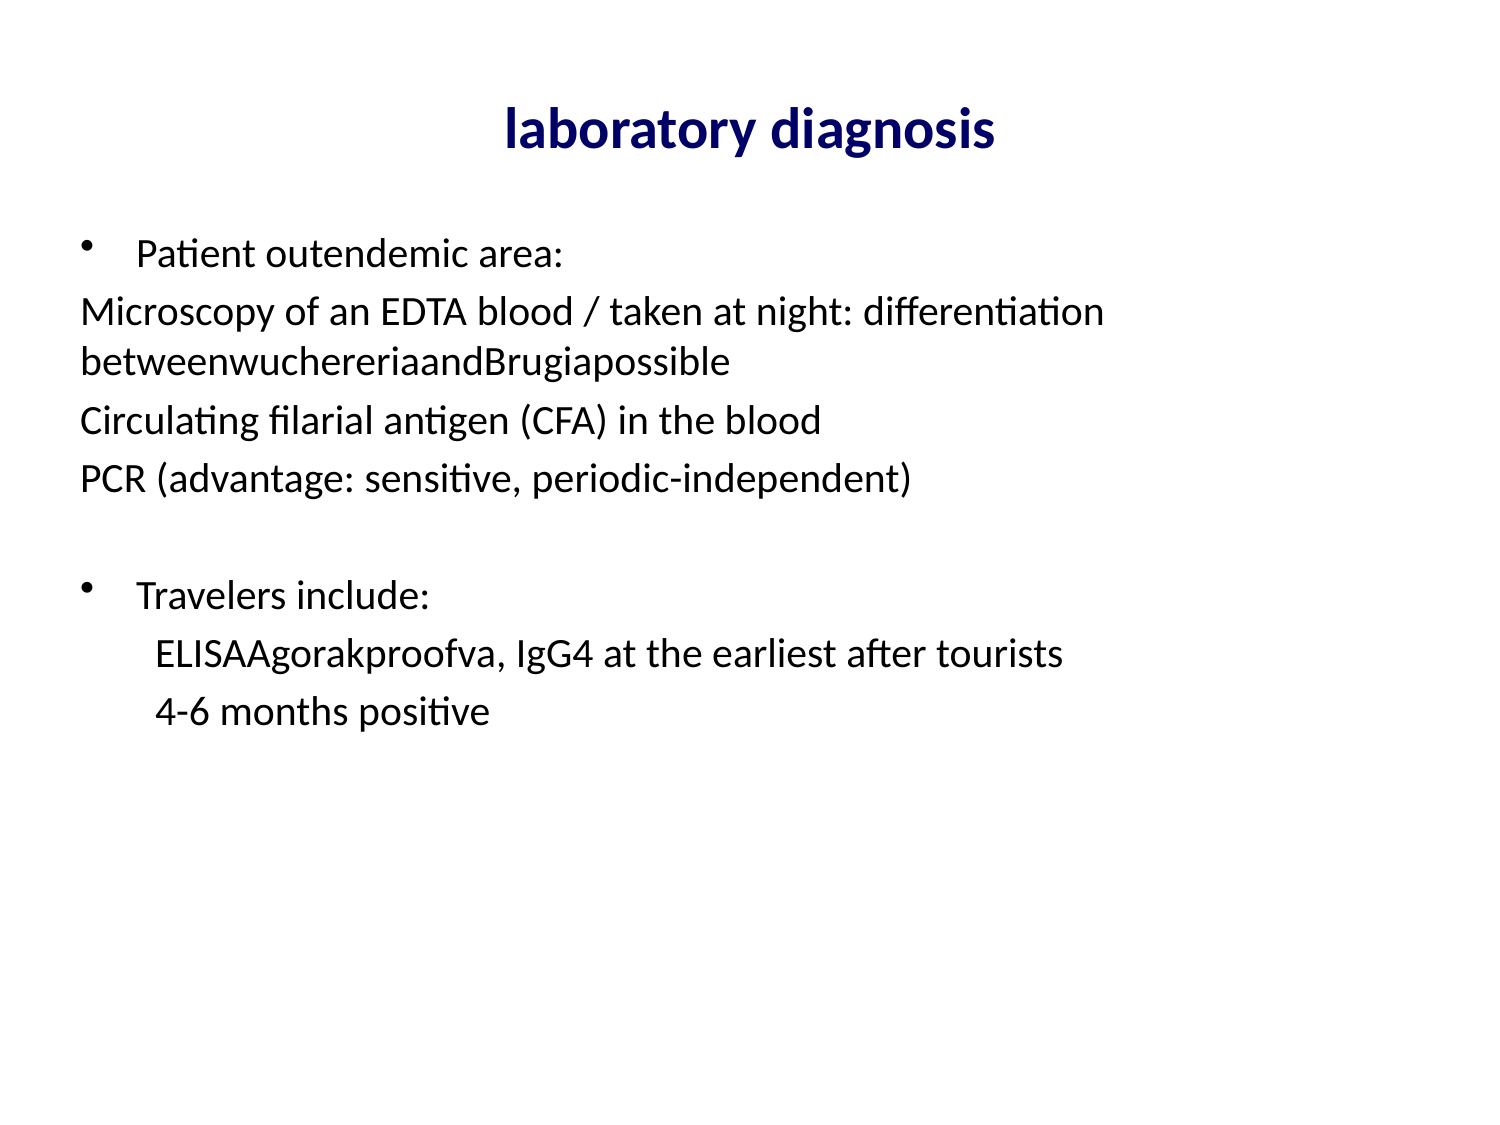

# laboratory diagnosis
Patient outendemic area:
Microscopy of an EDTA blood / taken at night: differentiation betweenwuchereriaandBrugiapossible
Circulating filarial antigen (CFA) in the blood
PCR (advantage: sensitive, periodic-independent)

Travelers include:
ELISAAgorakproofva, IgG4 at the earliest after tourists
4-6 months positive